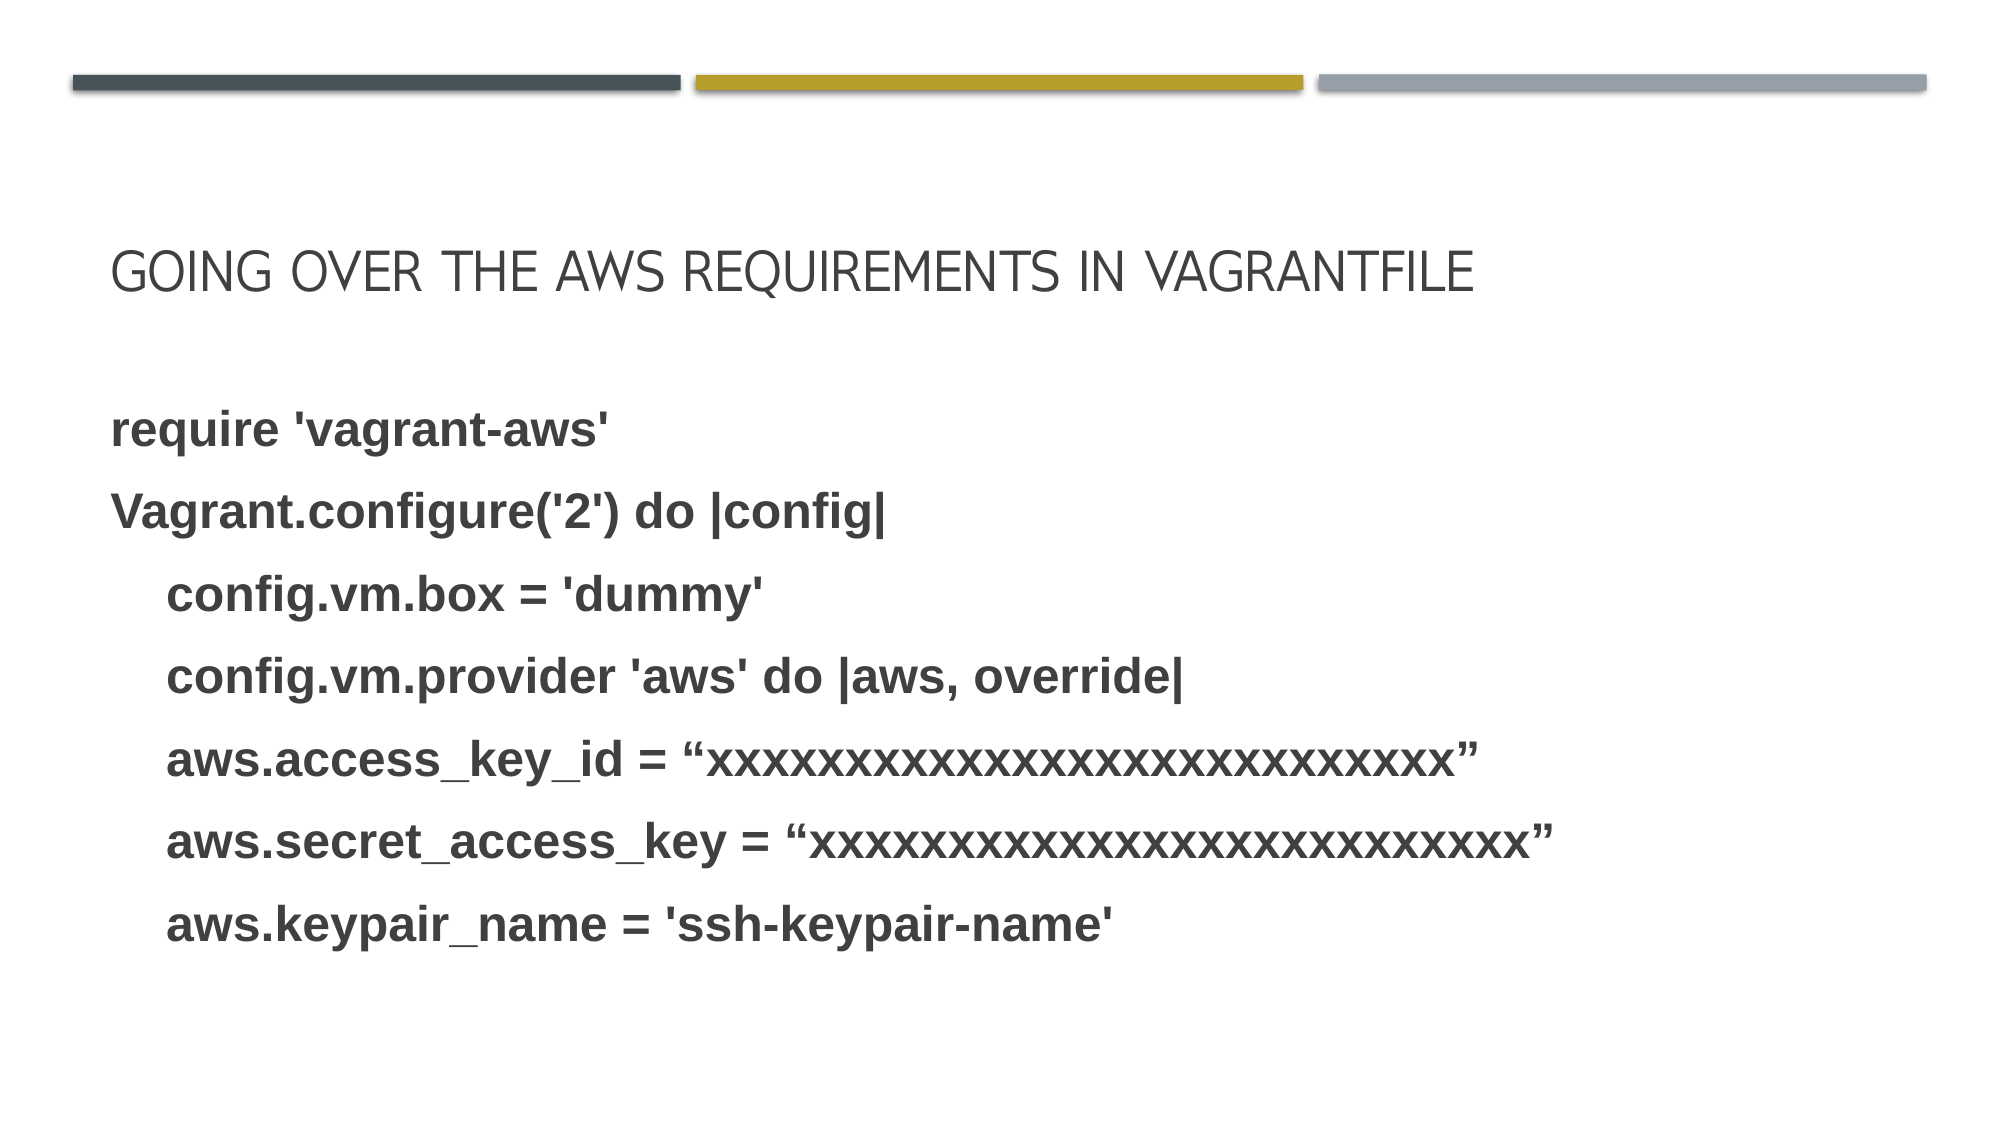

# Going over the aws requirements in vagrantfile
require 'vagrant-aws'
Vagrant.configure('2') do |config|
    config.vm.box = 'dummy'
    config.vm.provider 'aws' do |aws, override|
    aws.access_key_id = “xxxxxxxxxxxxxxxxxxxxxxxxxxx”
    aws.secret_access_key = “xxxxxxxxxxxxxxxxxxxxxxxxxx”
    aws.keypair_name = 'ssh-keypair-name'